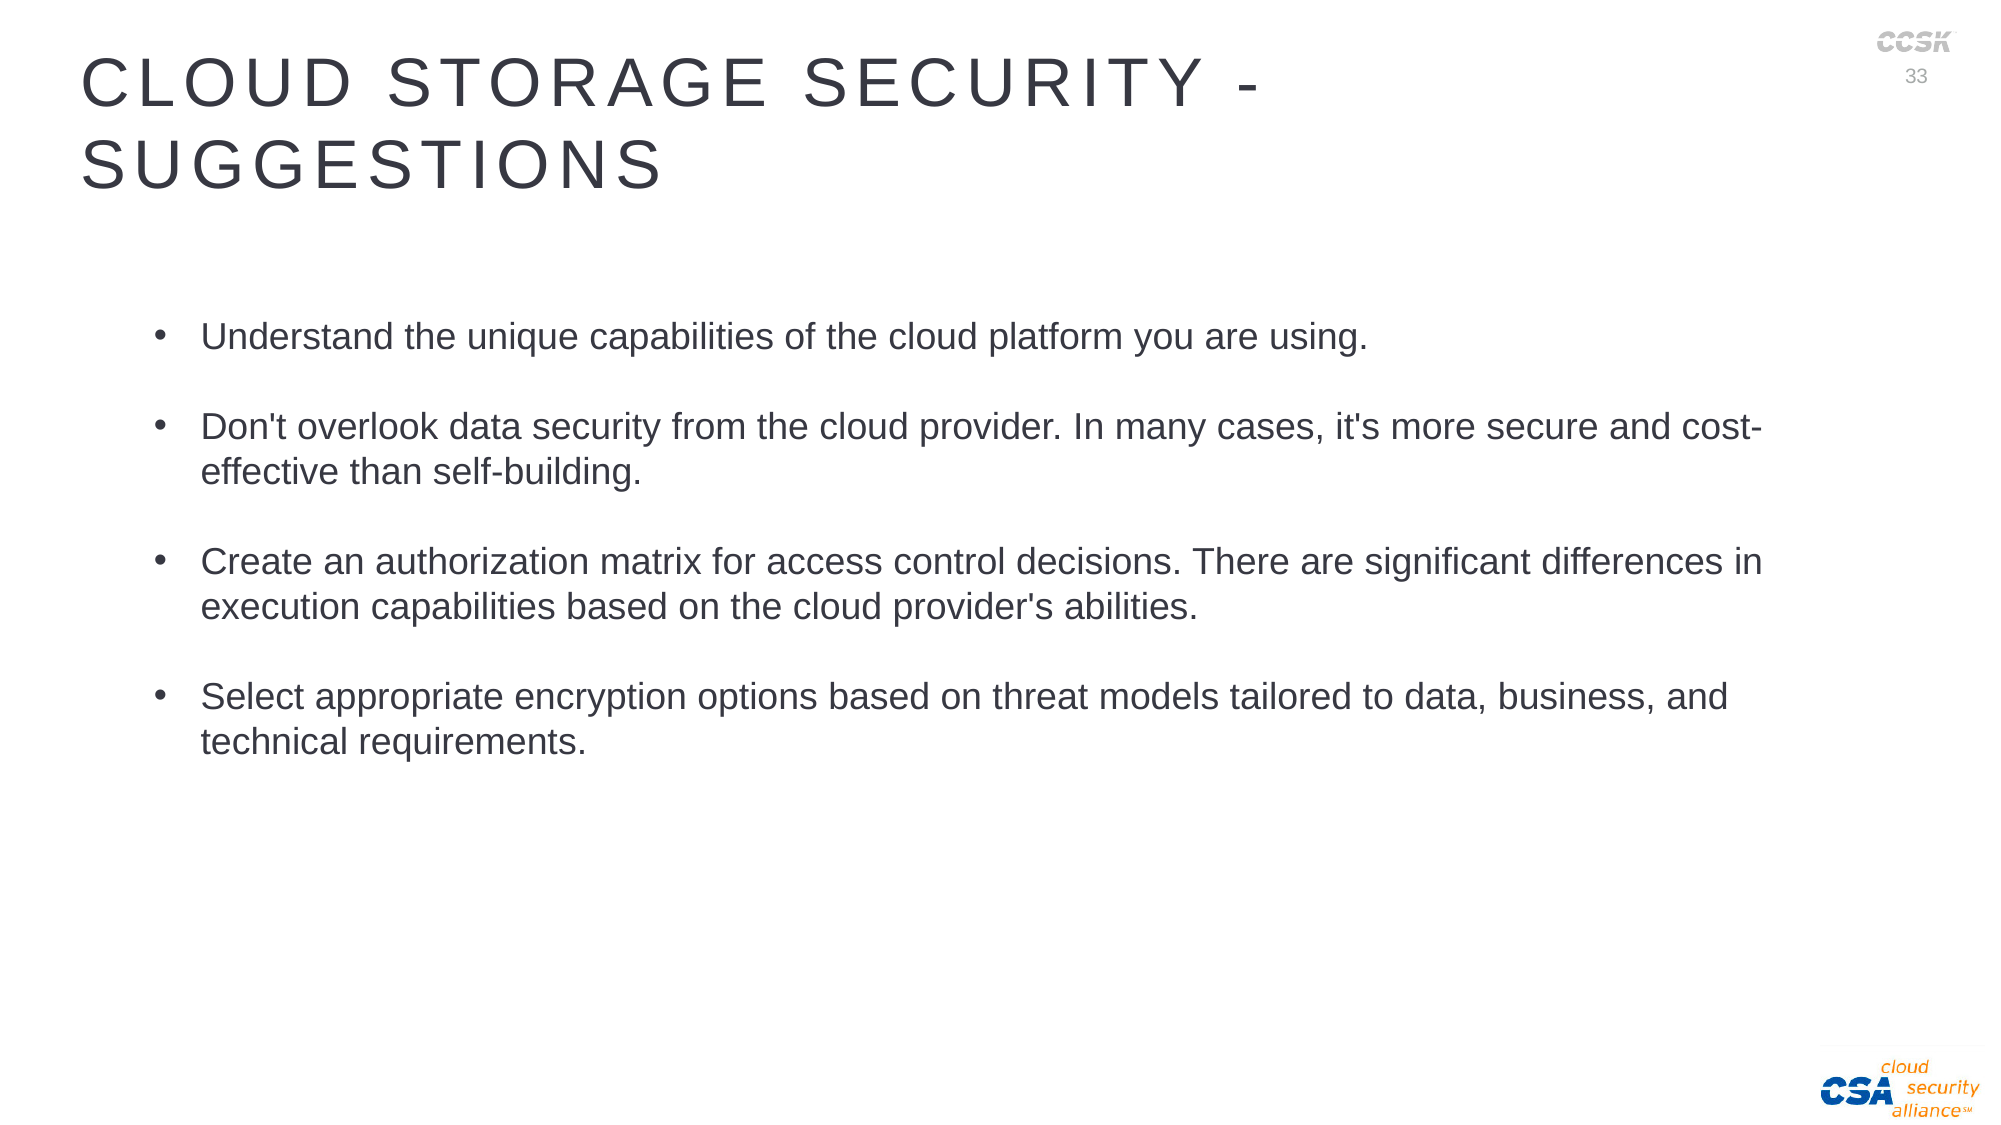

Cloud Storage Security - Suggestions
33
Understand the unique capabilities of the cloud platform you are using.

Don't overlook data security from the cloud provider. In many cases, it's more secure and cost-effective than self-building.

Create an authorization matrix for access control decisions. There are significant differences in execution capabilities based on the cloud provider's abilities.

Select appropriate encryption options based on threat models tailored to data, business, and technical requirements.